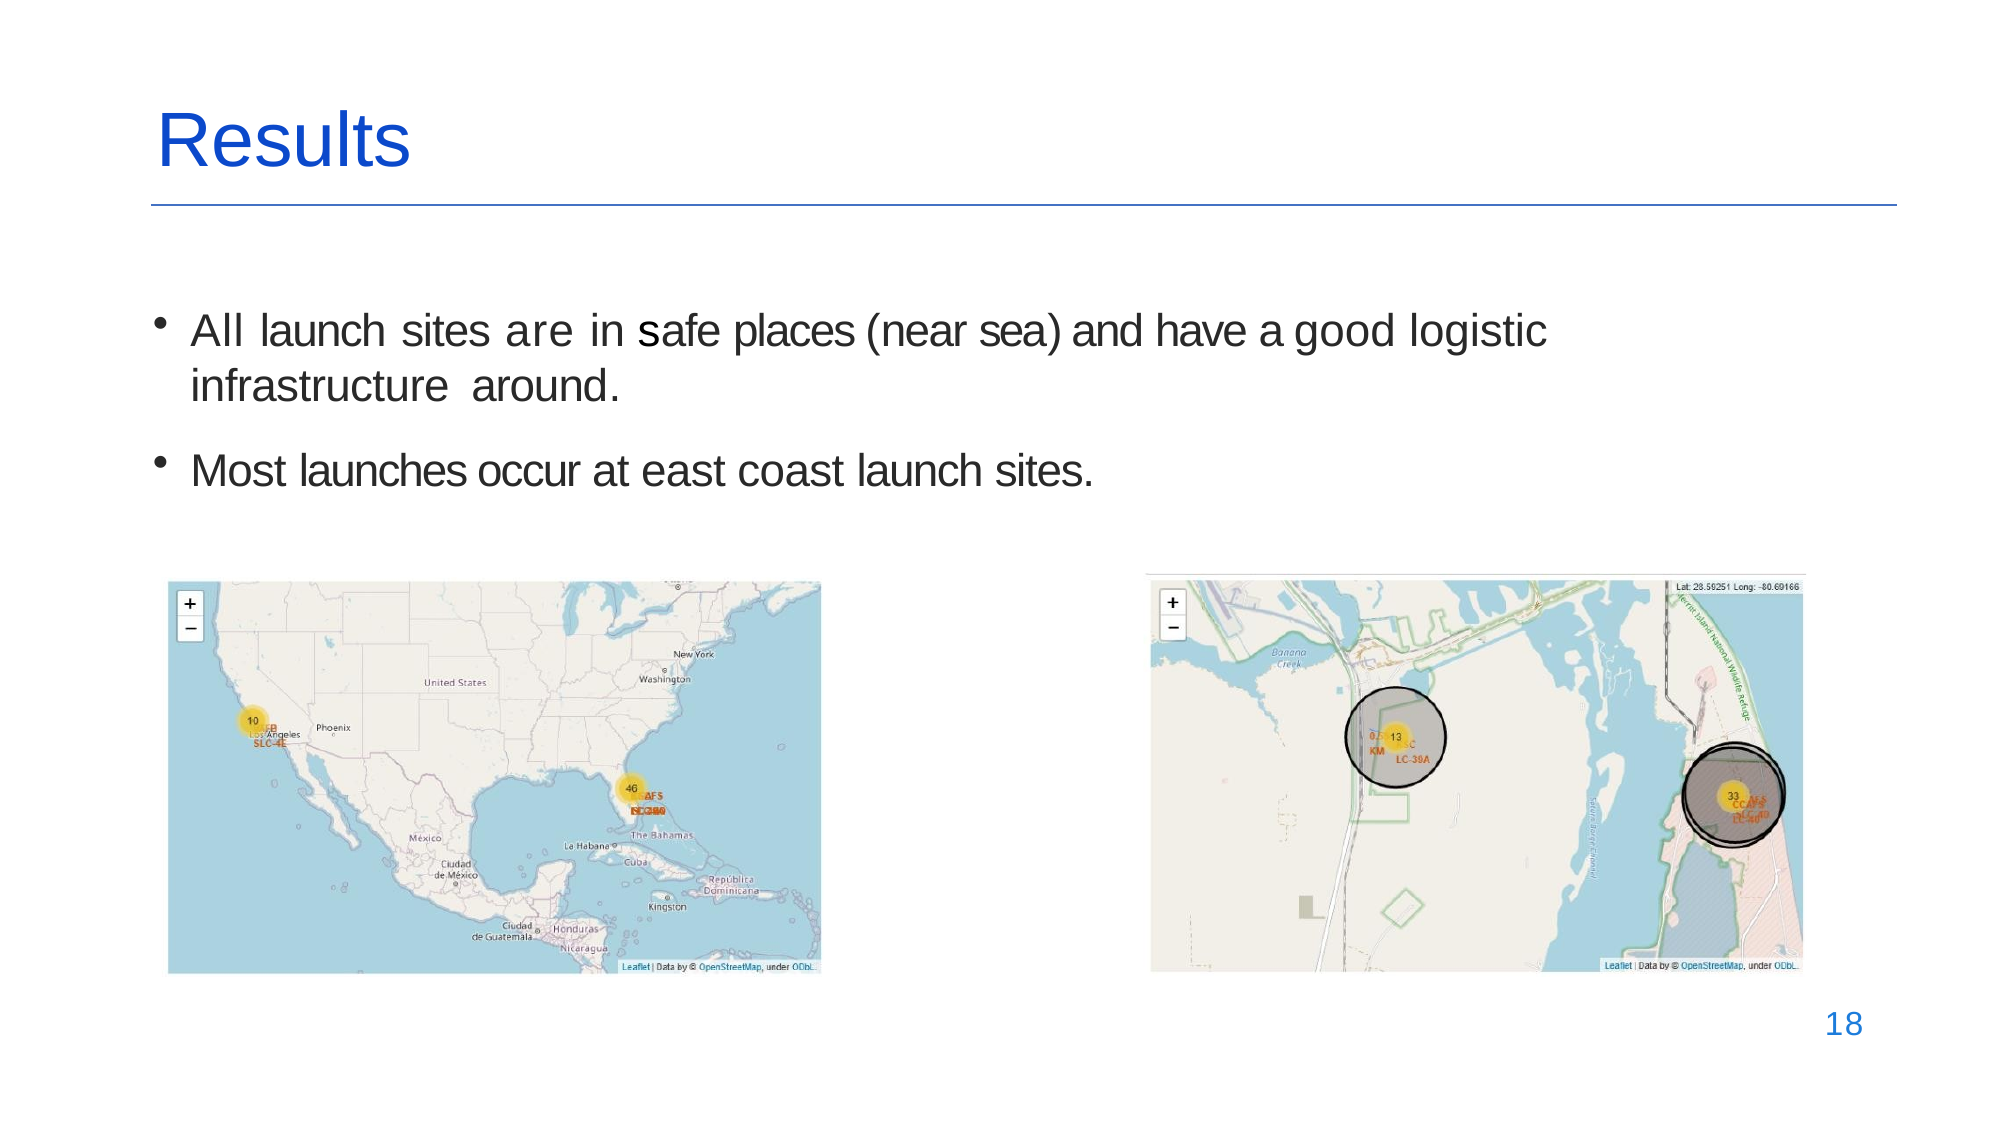

#
Results
All launch sites are in safe places (near sea) and have a good logistic infrastructure around.
Most launches occur at east coast launch sites.

18